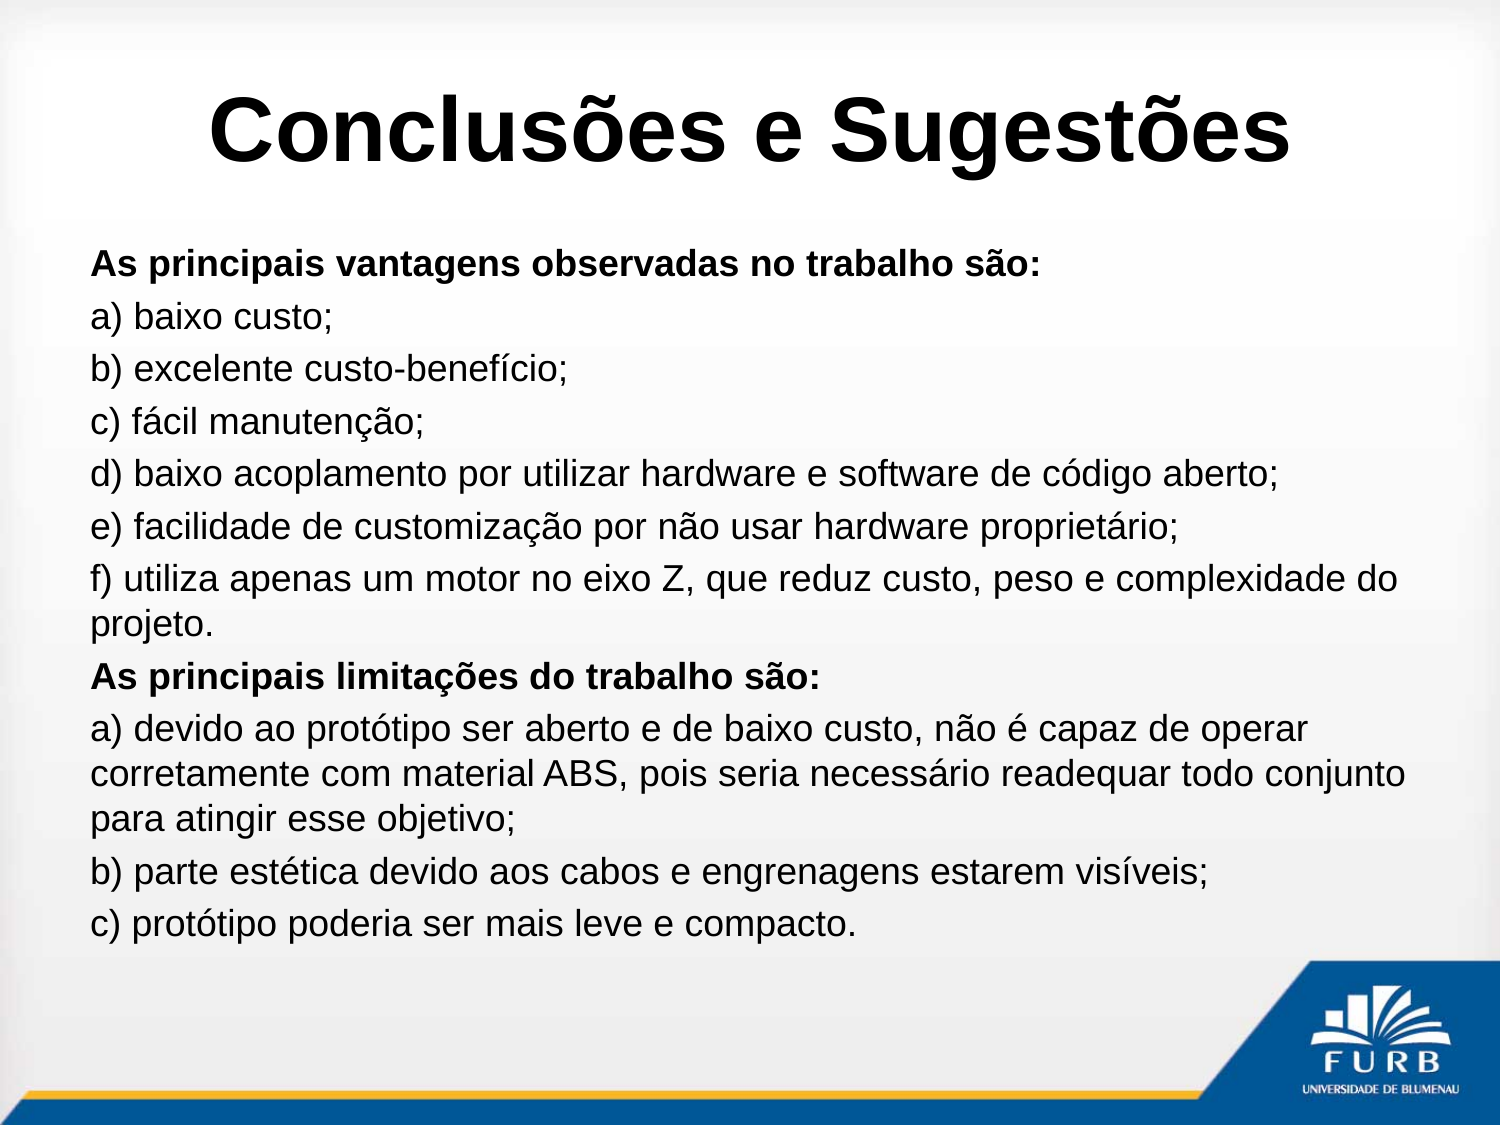

# Conclusões e Sugestões
As principais vantagens observadas no trabalho são:
a) baixo custo;
b) excelente custo-benefício;
c) fácil manutenção;
d) baixo acoplamento por utilizar hardware e software de código aberto;
e) facilidade de customização por não usar hardware proprietário;
f) utiliza apenas um motor no eixo Z, que reduz custo, peso e complexidade do projeto.
As principais limitações do trabalho são:
a) devido ao protótipo ser aberto e de baixo custo, não é capaz de operar corretamente com material ABS, pois seria necessário readequar todo conjunto para atingir esse objetivo;
b) parte estética devido aos cabos e engrenagens estarem visíveis;
c) protótipo poderia ser mais leve e compacto.